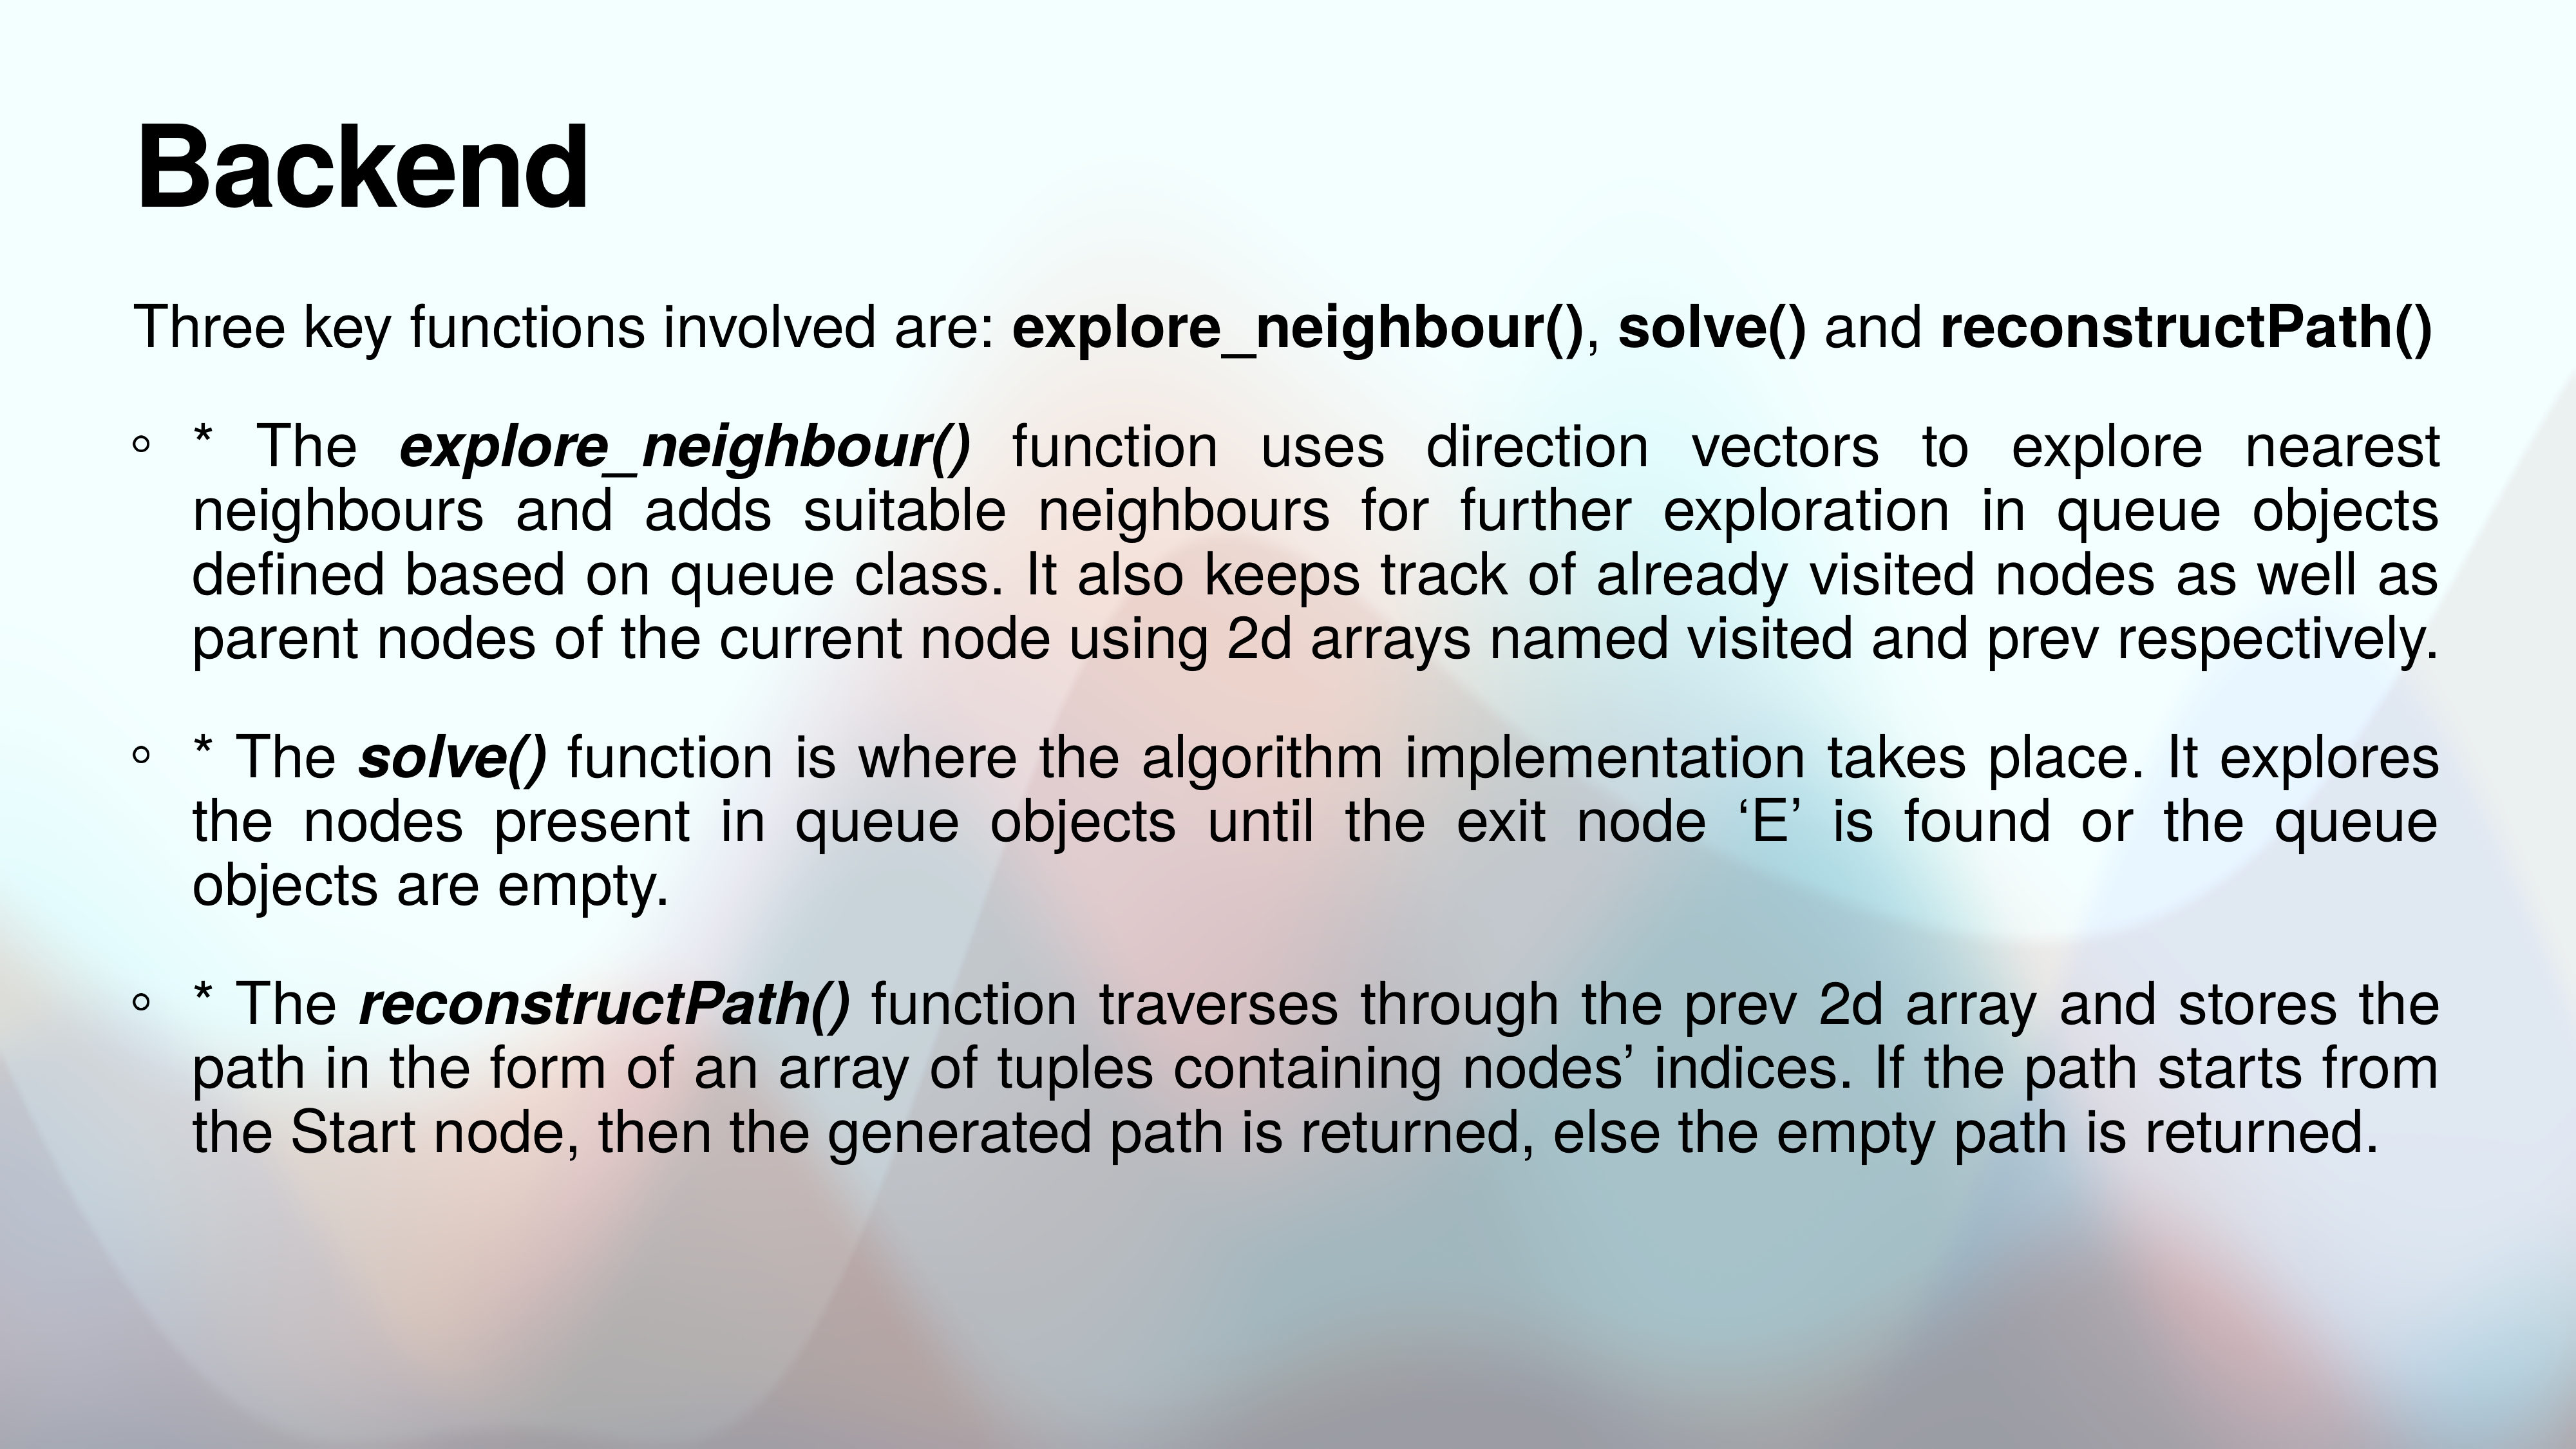

# Backend
Three key functions involved are: explore_neighbour(), solve() and reconstructPath()
* The explore_neighbour() function uses direction vectors to explore nearest neighbours and adds suitable neighbours for further exploration in queue objects defined based on queue class. It also keeps track of already visited nodes as well as parent nodes of the current node using 2d arrays named visited and prev respectively.
* The solve() function is where the algorithm implementation takes place. It explores the nodes present in queue objects until the exit node ‘E’ is found or the queue objects are empty.
* The reconstructPath() function traverses through the prev 2d array and stores the path in the form of an array of tuples containing nodes’ indices. If the path starts from the Start node, then the generated path is returned, else the empty path is returned.